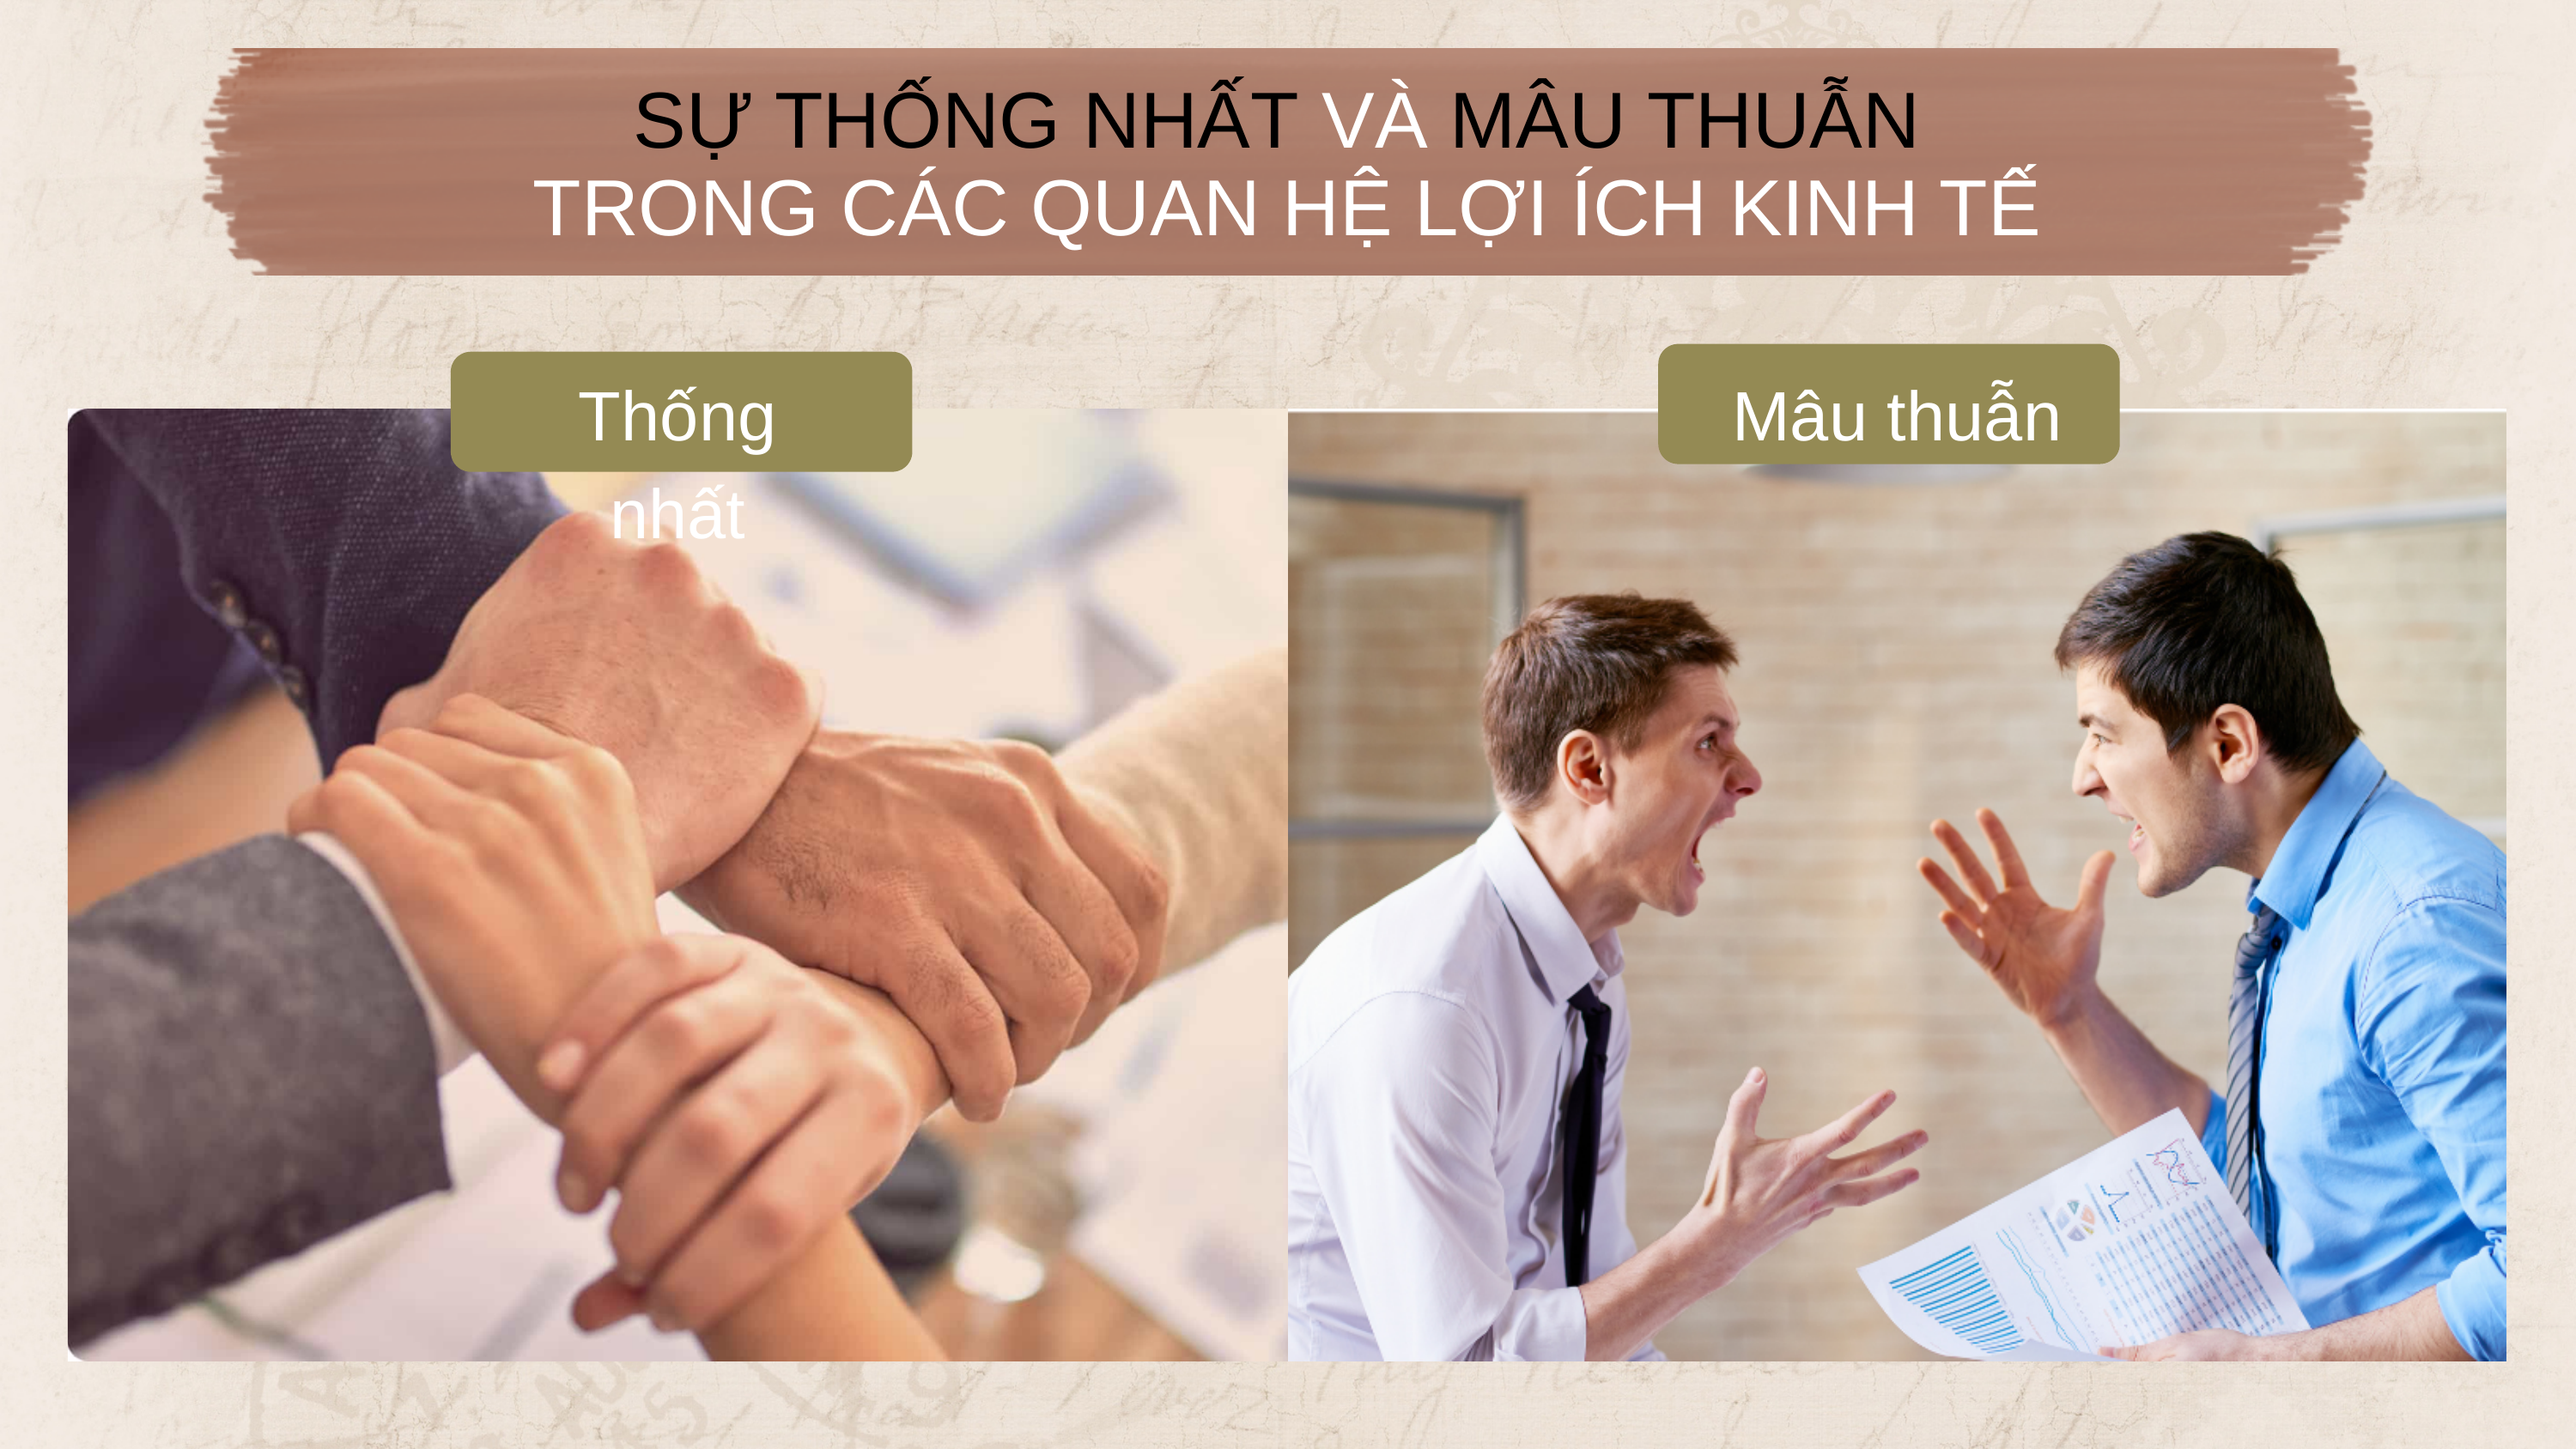

SỰ THỐNG NHẤT VÀ MÂU THUẪN
TRONG CÁC QUAN HỆ LỢI ÍCH KINH TẾ

Mâu thuẫn
Thống nhất